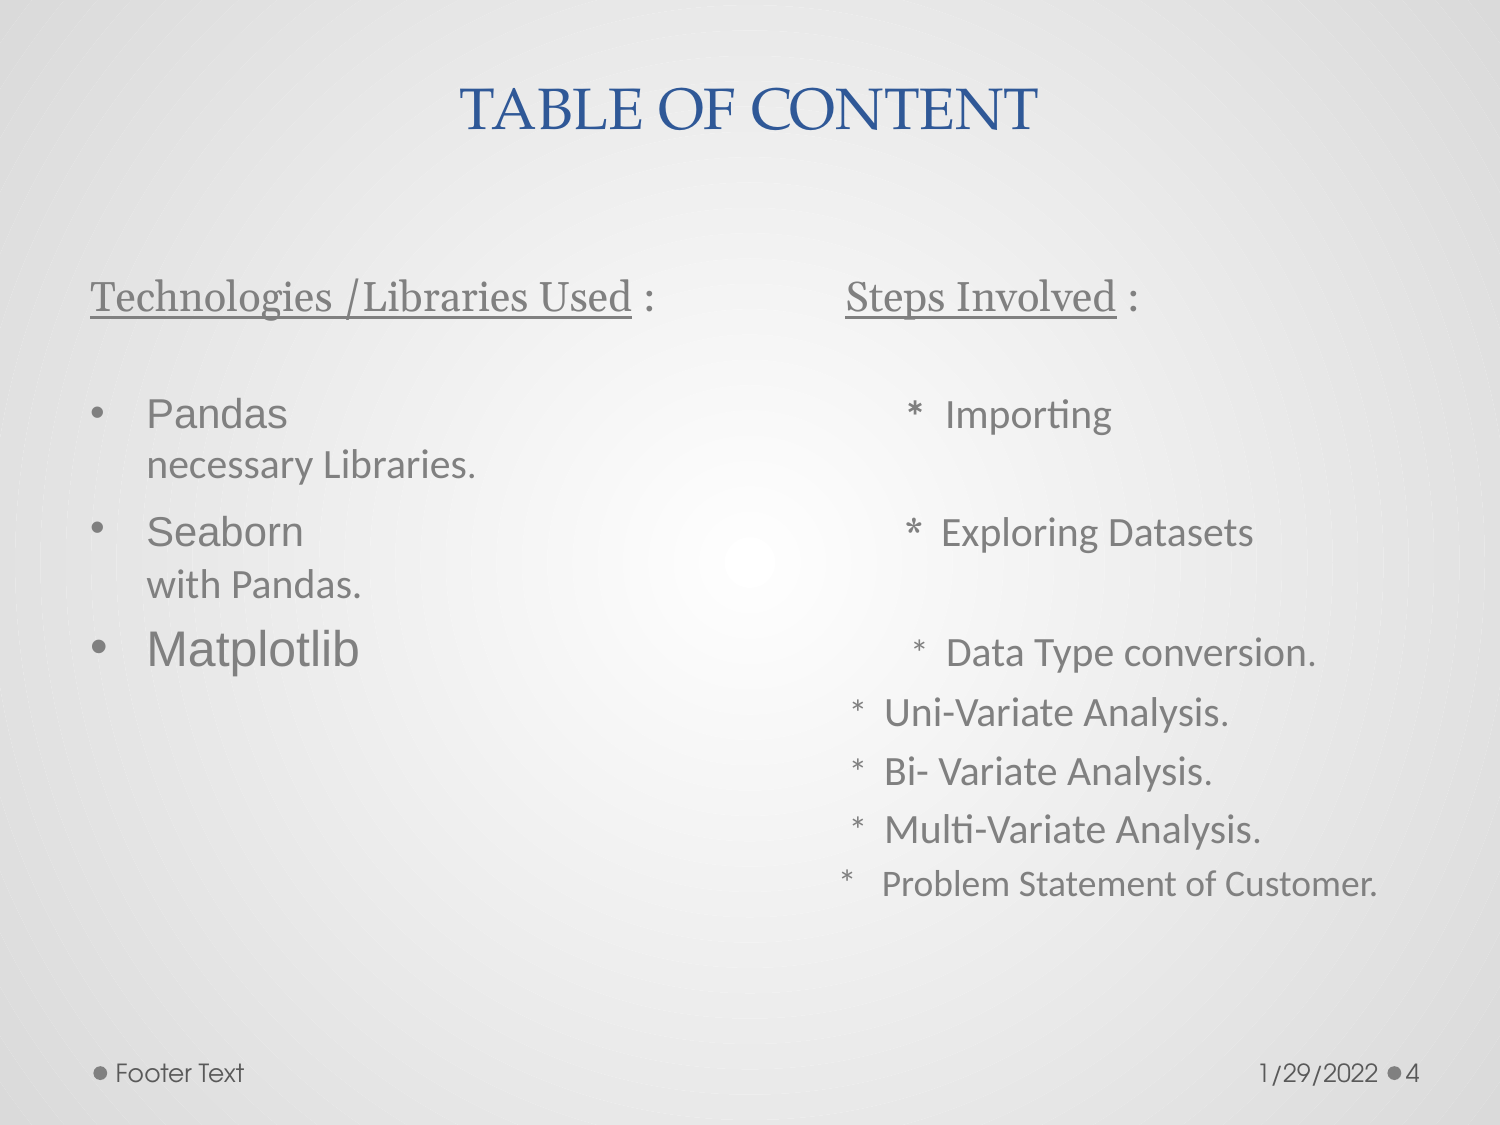

# TABLE OF CONTENT
Technologies /Libraries Used :                   Steps Involved :

Pandas   				 *  Importing necessary Libraries.
Seaborn    				 *  Exploring Datasets with Pandas.
Matplotlib				 *  Data Type conversion.
					 *  Uni-Variate Analysis.
					 *  Bi- Variate Analysis.
					 *  Multi-Variate Analysis.
                                                                                        *   Problem Statement of Customer.

Footer Text
1/29/2022
4